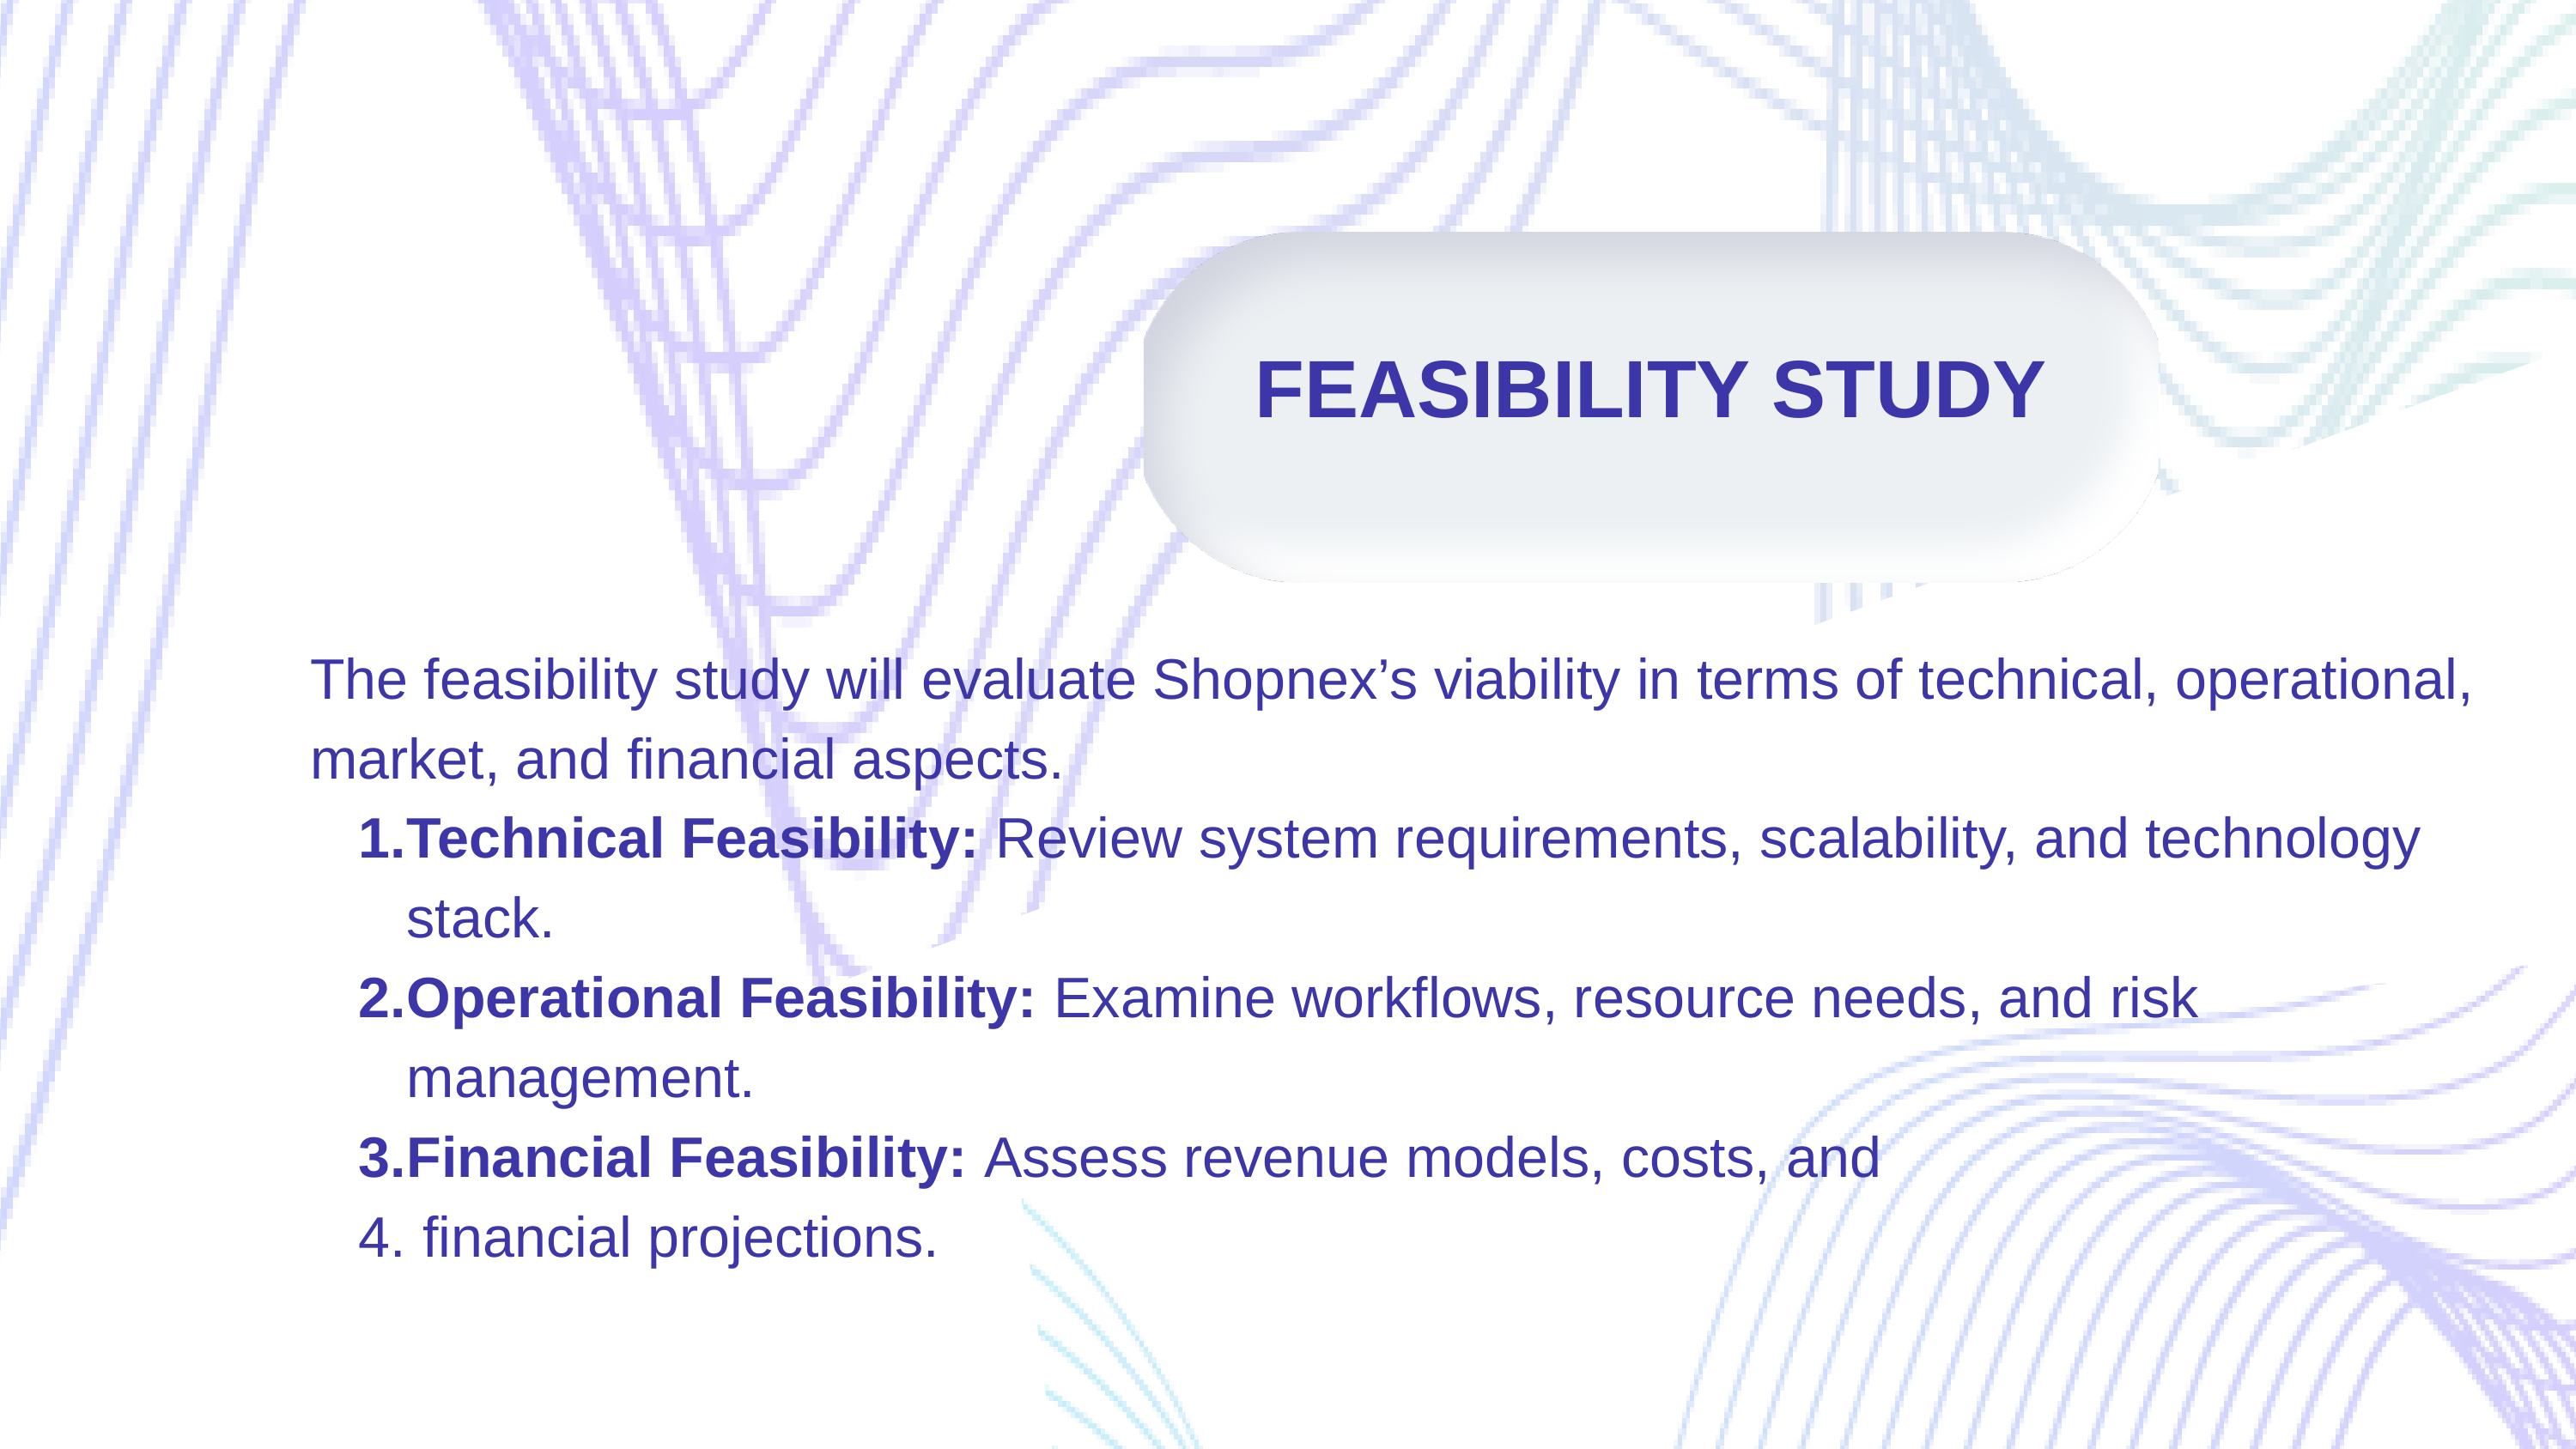

FEASIBILITY STUDY
The feasibility study will evaluate Shopnex’s viability in terms of technical, operational, market, and financial aspects.
Technical Feasibility: Review system requirements, scalability, and technology stack.
Operational Feasibility: Examine workflows, resource needs, and risk management.
Financial Feasibility: Assess revenue models, costs, and
 financial projections.